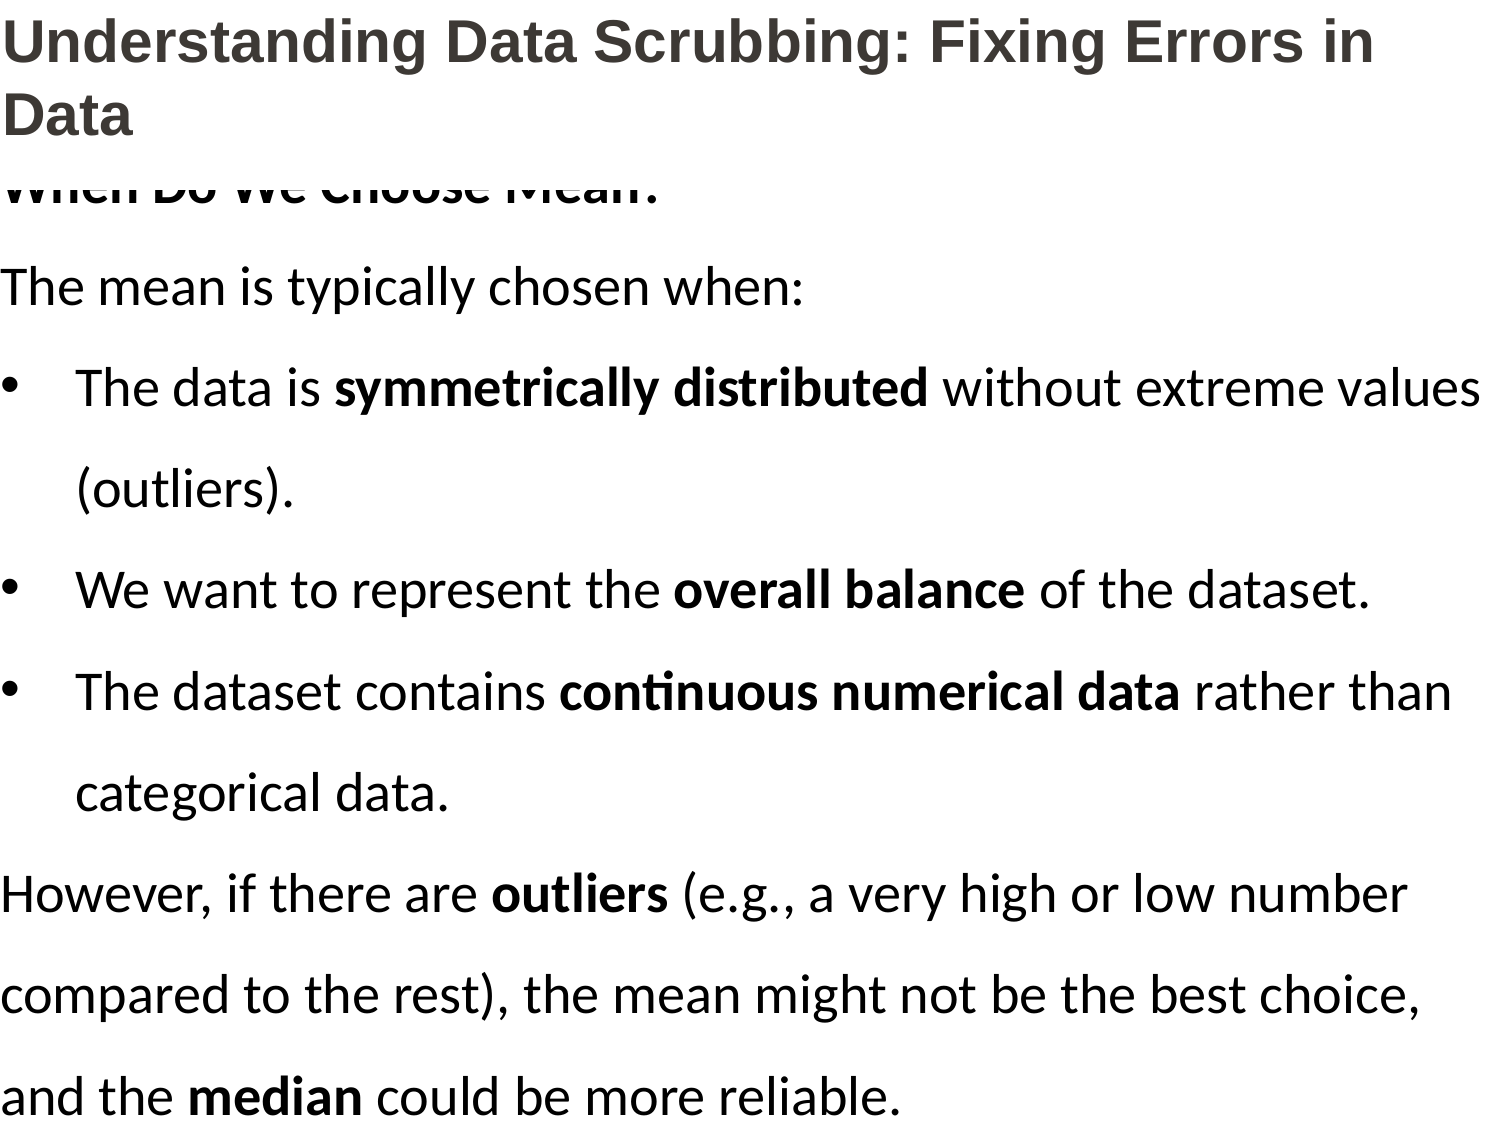

# Understanding Data Scrubbing: Fixing Errors in Data
When Do We Choose Mean?
The mean is typically chosen when:
The data is symmetrically distributed without extreme values (outliers).
We want to represent the overall balance of the dataset.
The dataset contains continuous numerical data rather than categorical data.
However, if there are outliers (e.g., a very high or low number compared to the rest), the mean might not be the best choice, and the median could be more reliable.
12 | Faculty of Business and Law | Peter Faber Business School